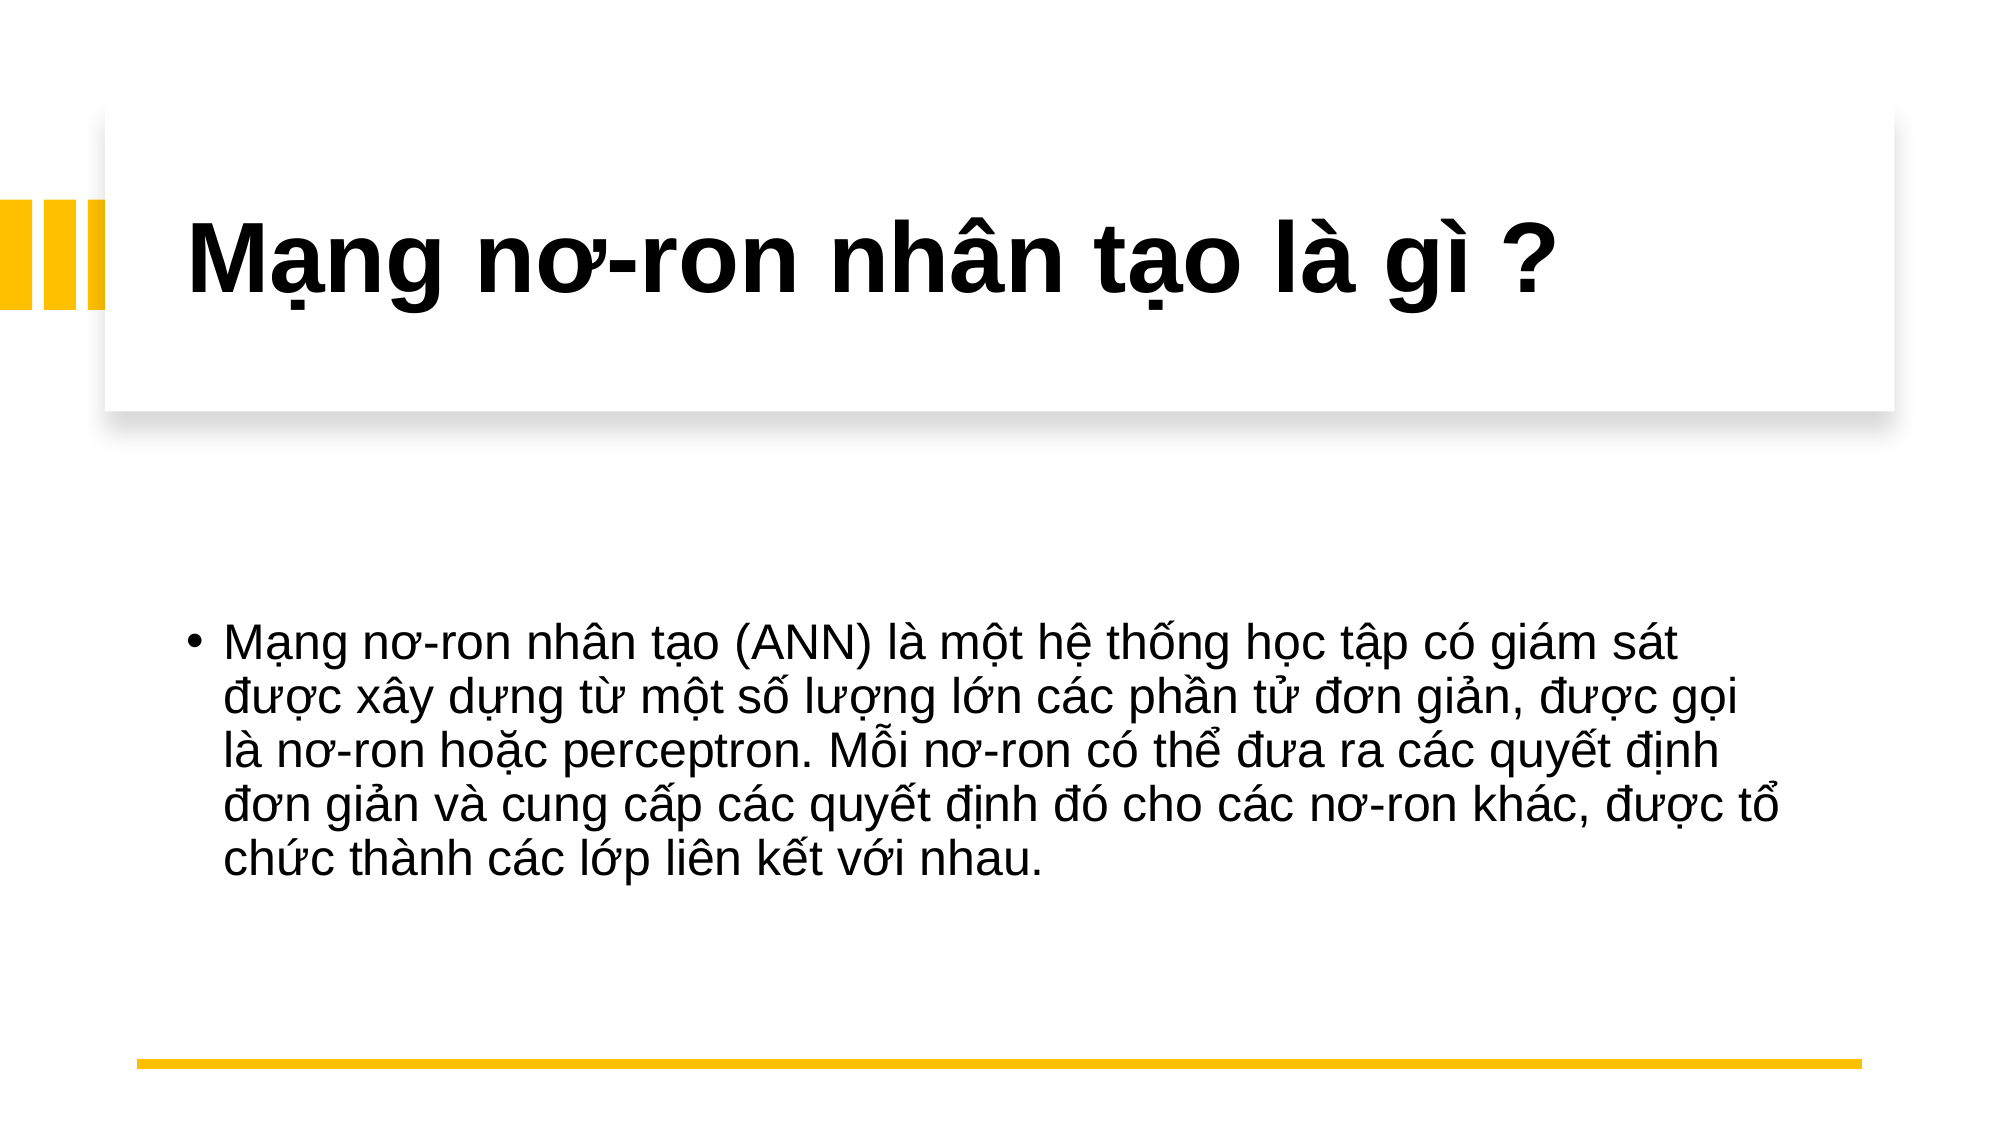

# Mạng nơ-ron nhân tạo là gì ?

Mạng nơ-ron nhân tạo (ANN) là một hệ thống học tập có giám sát được xây dựng từ một số lượng lớn các phần tử đơn giản, được gọi là nơ-ron hoặc perceptron. Mỗi nơ-ron có thể đưa ra các quyết định đơn giản và cung cấp các quyết định đó cho các nơ-ron khác, được tổ chức thành các lớp liên kết với nhau.